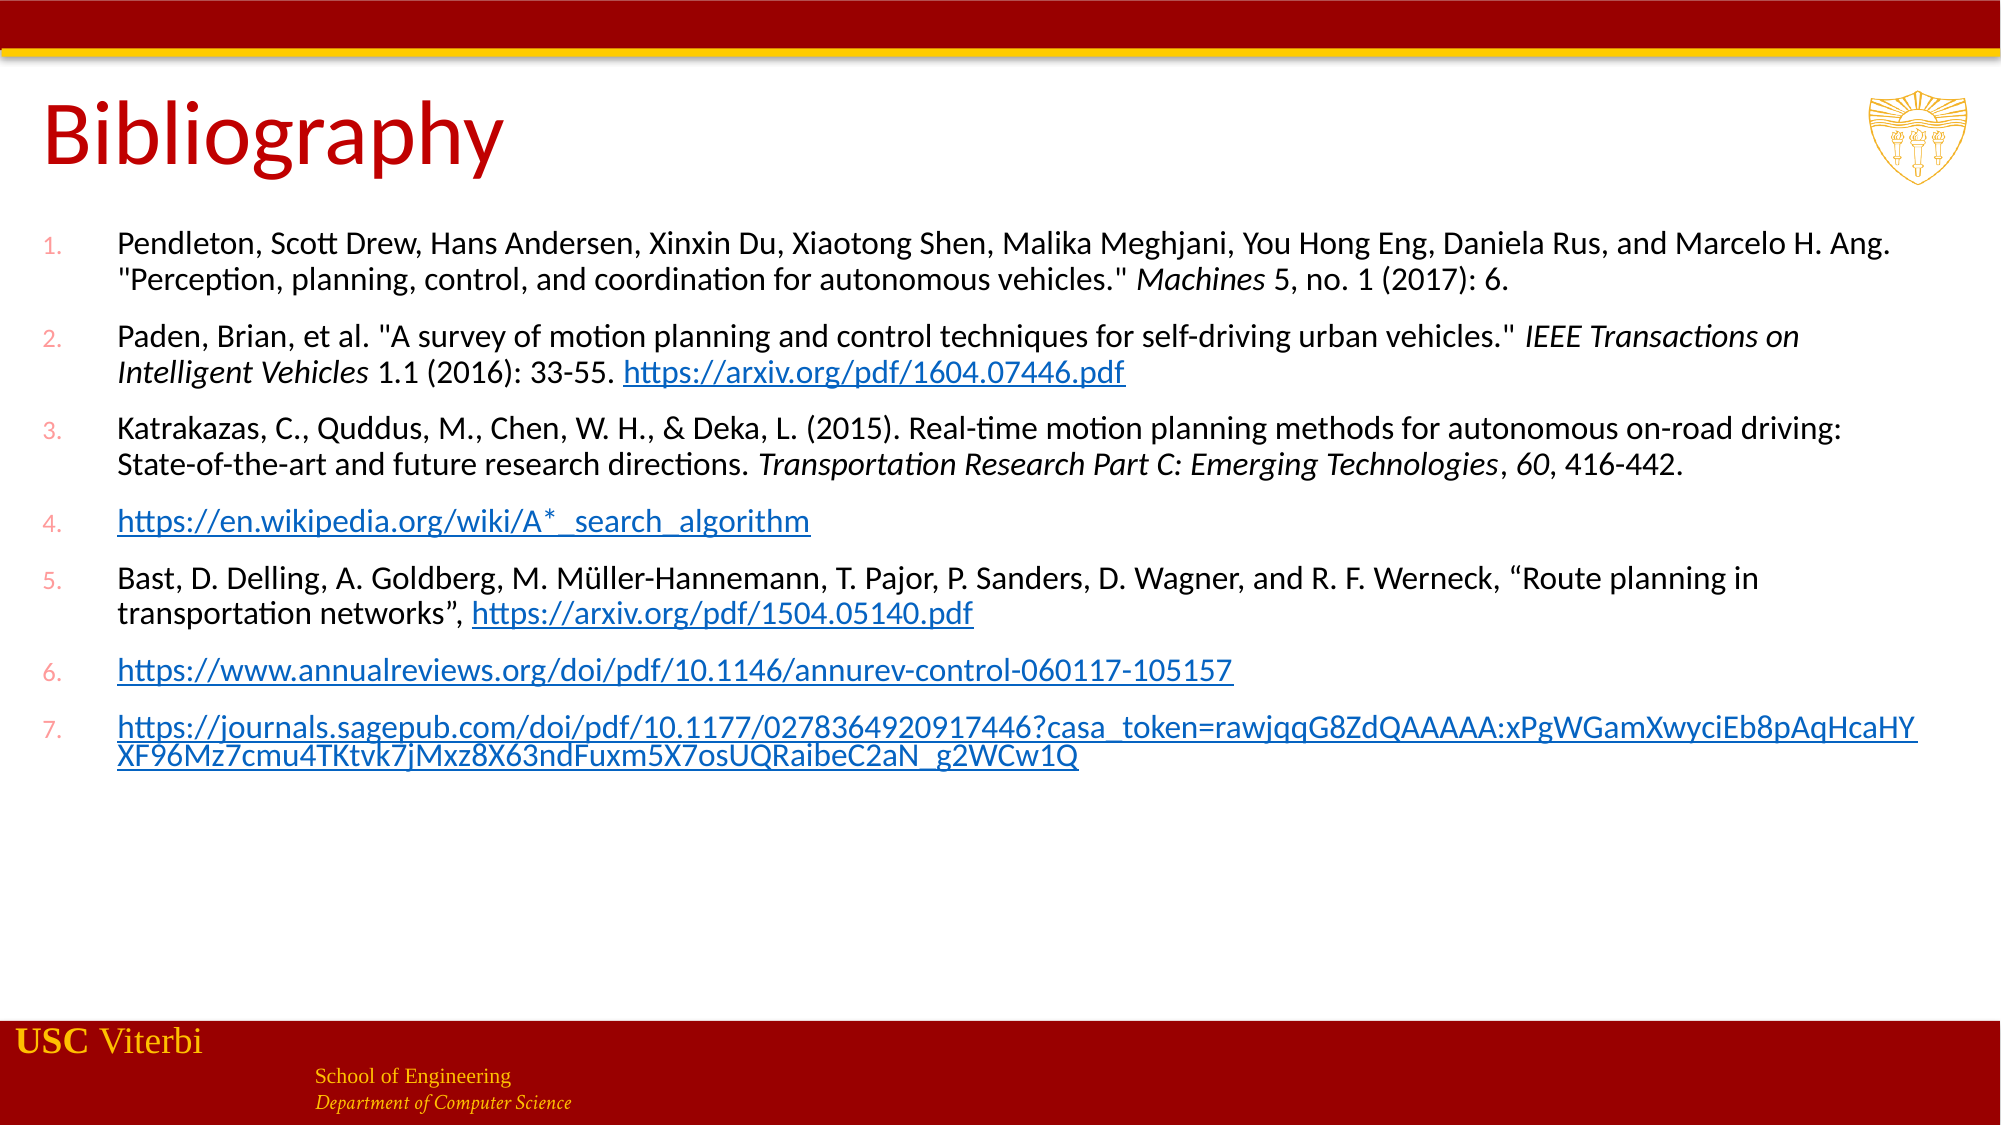

# Bibliography
Pendleton, Scott Drew, Hans Andersen, Xinxin Du, Xiaotong Shen, Malika Meghjani, You Hong Eng, Daniela Rus, and Marcelo H. Ang. "Perception, planning, control, and coordination for autonomous vehicles." Machines 5, no. 1 (2017): 6.
Paden, Brian, et al. "A survey of motion planning and control techniques for self-driving urban vehicles." IEEE Transactions on Intelligent Vehicles 1.1 (2016): 33-55. https://arxiv.org/pdf/1604.07446.pdf
Katrakazas, C., Quddus, M., Chen, W. H., & Deka, L. (2015). Real-time motion planning methods for autonomous on-road driving: State-of-the-art and future research directions. Transportation Research Part C: Emerging Technologies, 60, 416-442.
https://en.wikipedia.org/wiki/A*_search_algorithm
Bast, D. Delling, A. Goldberg, M. Müller-Hannemann, T. Pajor, P. Sanders, D. Wagner, and R. F. Werneck, “Route planning in transportation networks”, https://arxiv.org/pdf/1504.05140.pdf
https://www.annualreviews.org/doi/pdf/10.1146/annurev-control-060117-105157
https://journals.sagepub.com/doi/pdf/10.1177/0278364920917446?casa_token=rawjqqG8ZdQAAAAA:xPgWGamXwyciEb8pAqHcaHYXF96Mz7cmu4TKtvk7jMxz8X63ndFuxm5X7osUQRaibeC2aN_g2WCw1Q

68